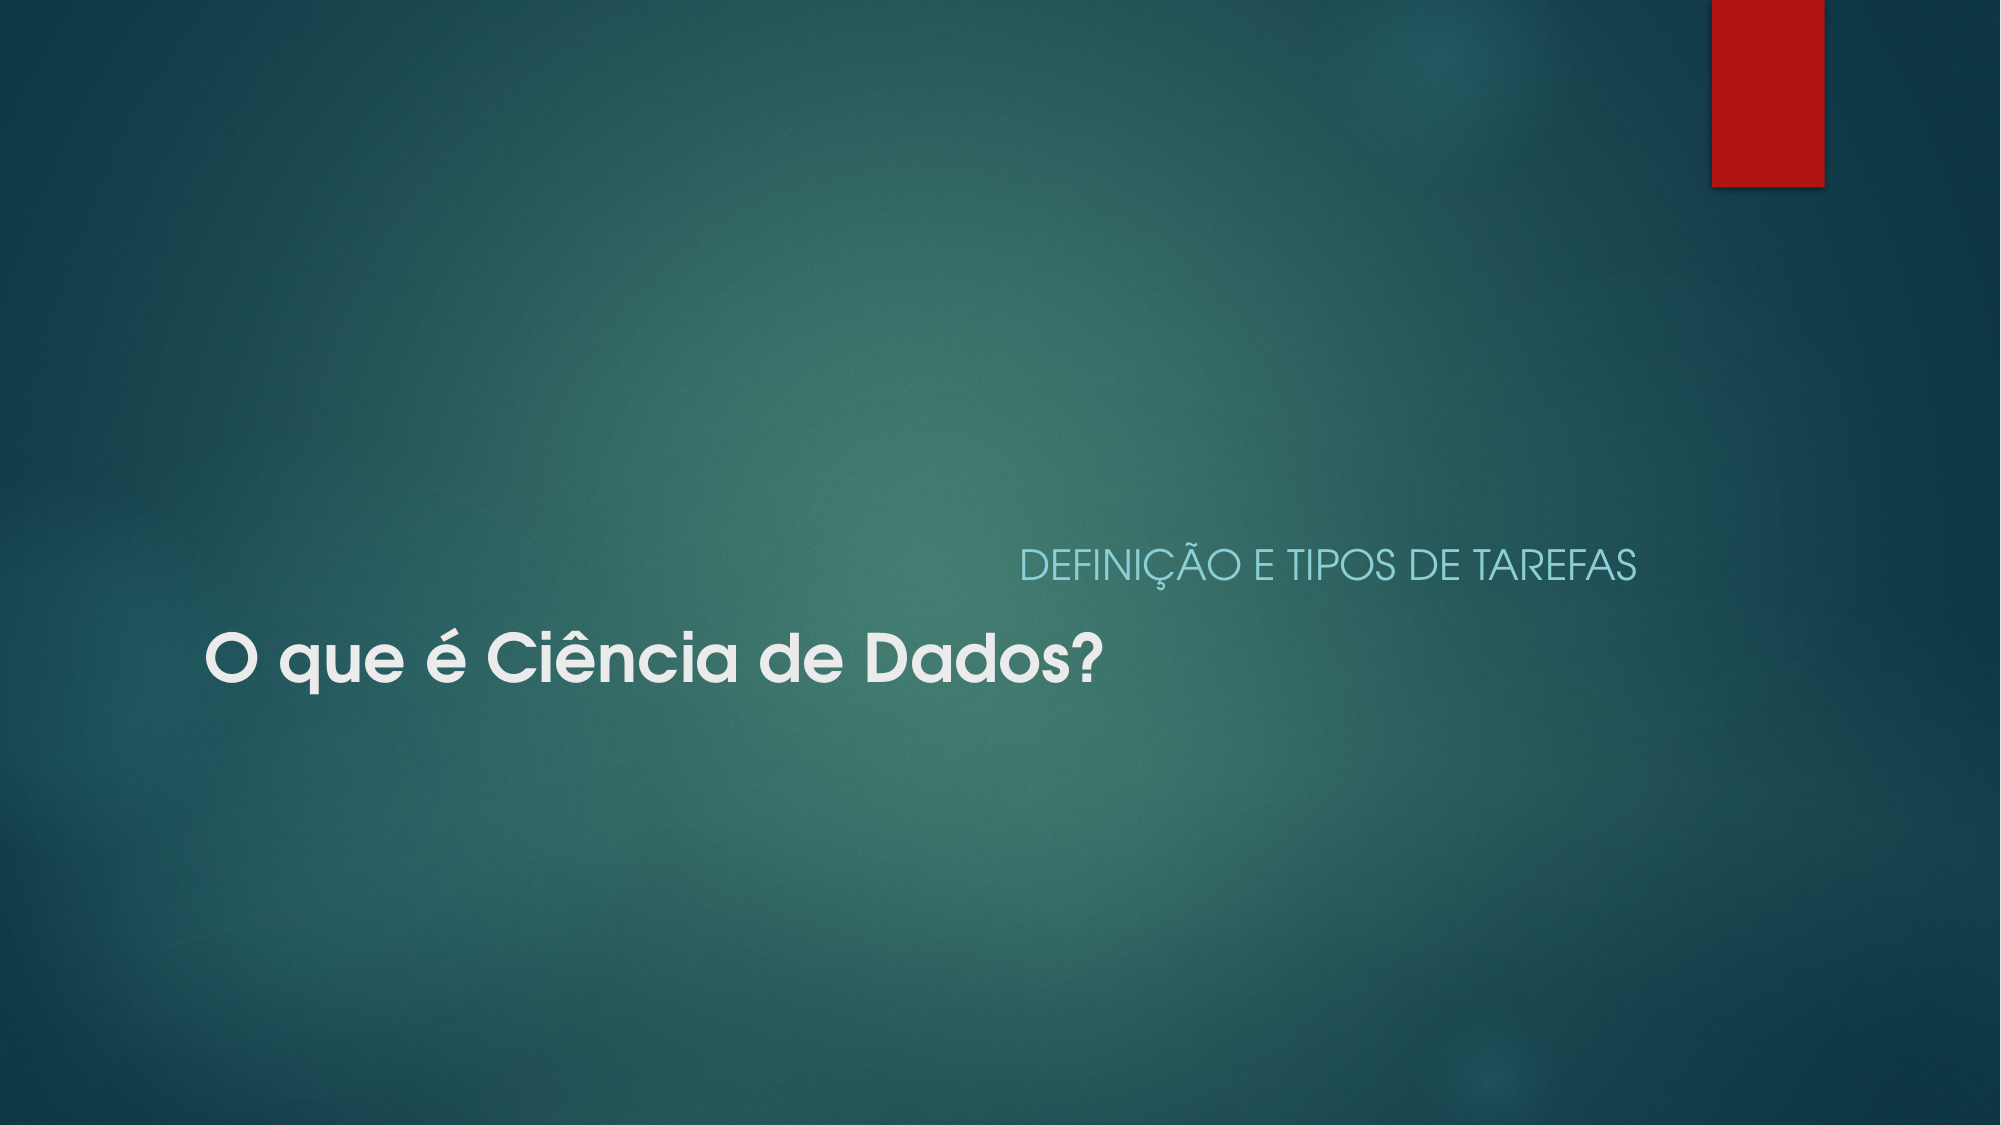

# O que é Ciência de Dados?
Definição e Tipos de Tarefas